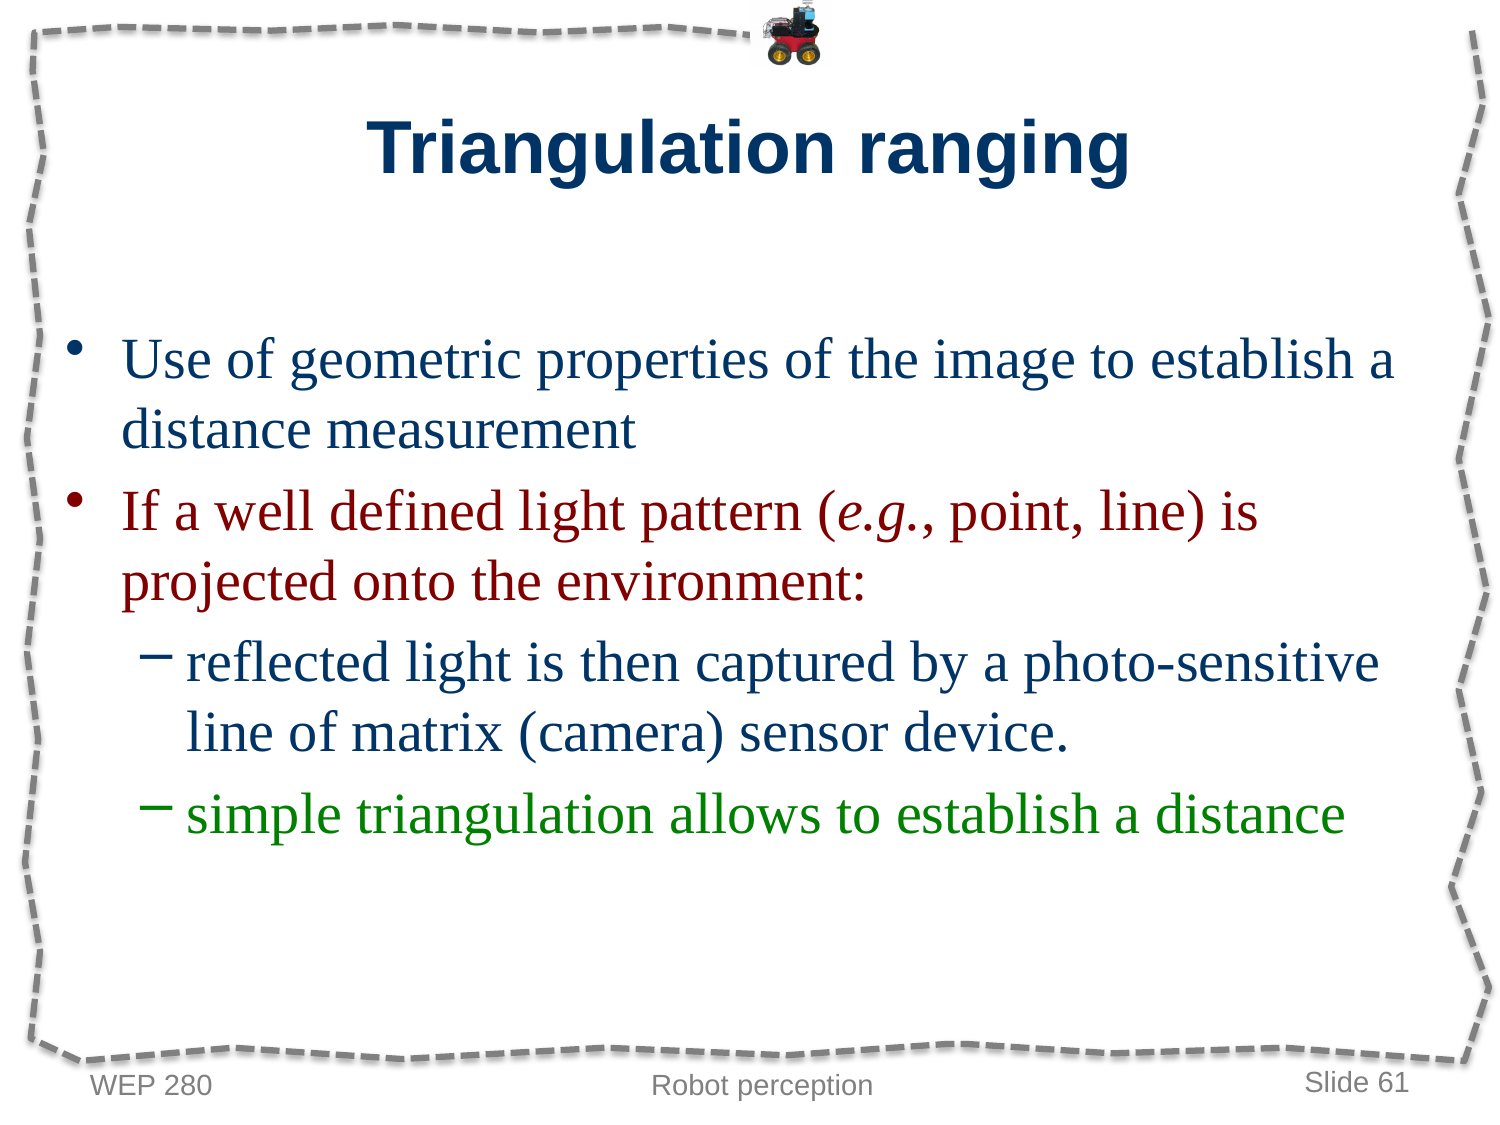

# Triangulation ranging
Use of geometric properties of the image to establish a distance measurement
If a well defined light pattern (e.g., point, line) is projected onto the environment:
reflected light is then captured by a photo-sensitive line of matrix (camera) sensor device.
simple triangulation allows to establish a distance
WEP 280
Robot perception
Slide 61